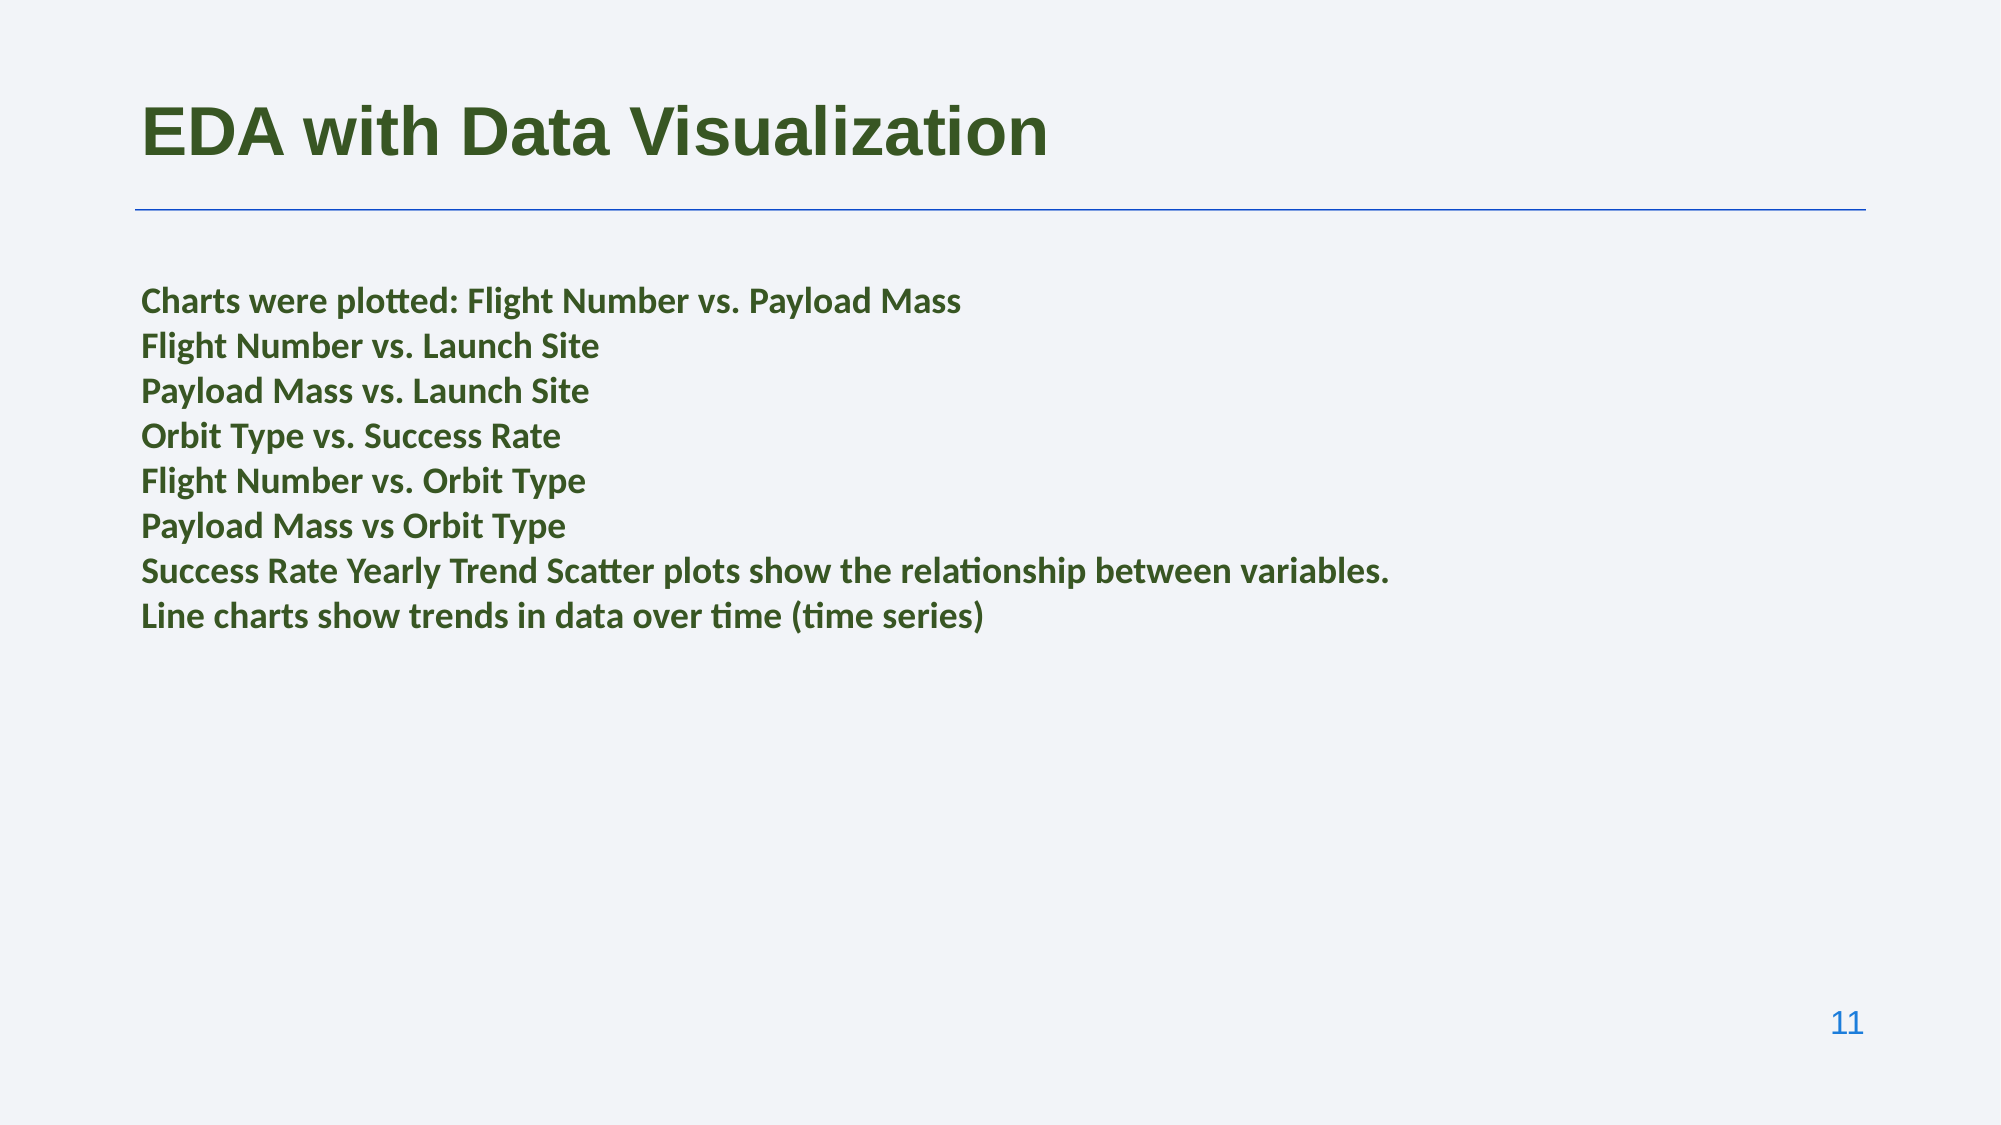

EDA with Data Visualization
Charts were plotted: Flight Number vs. Payload Mass
Flight Number vs. Launch Site
Payload Mass vs. Launch Site
Orbit Type vs. Success Rate
Flight Number vs. Orbit Type
Payload Mass vs Orbit Type
Success Rate Yearly Trend Scatter plots show the relationship between variables.
Line charts show trends in data over time (time series)
11